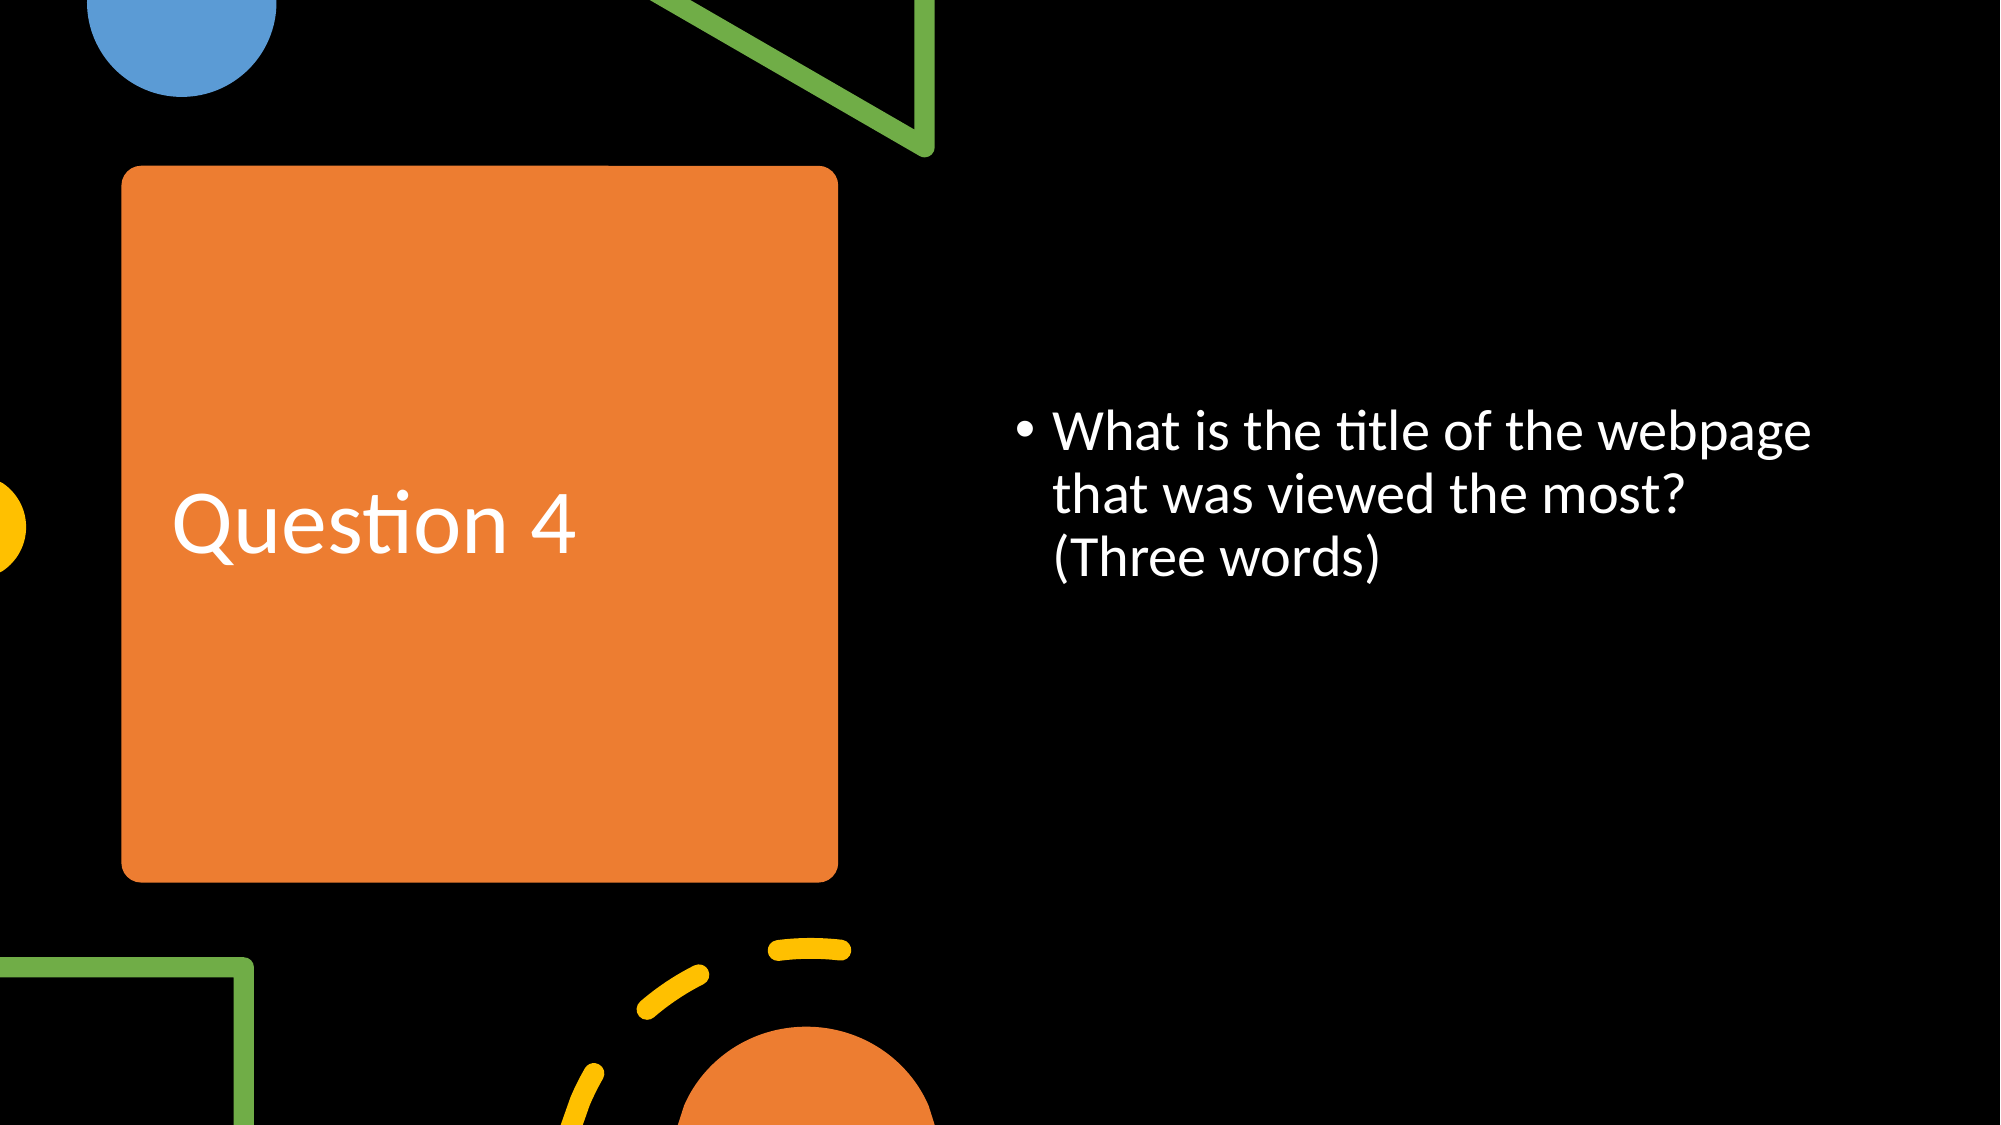

What is the title of the webpage that was viewed the most? (Three words)

# Question 4